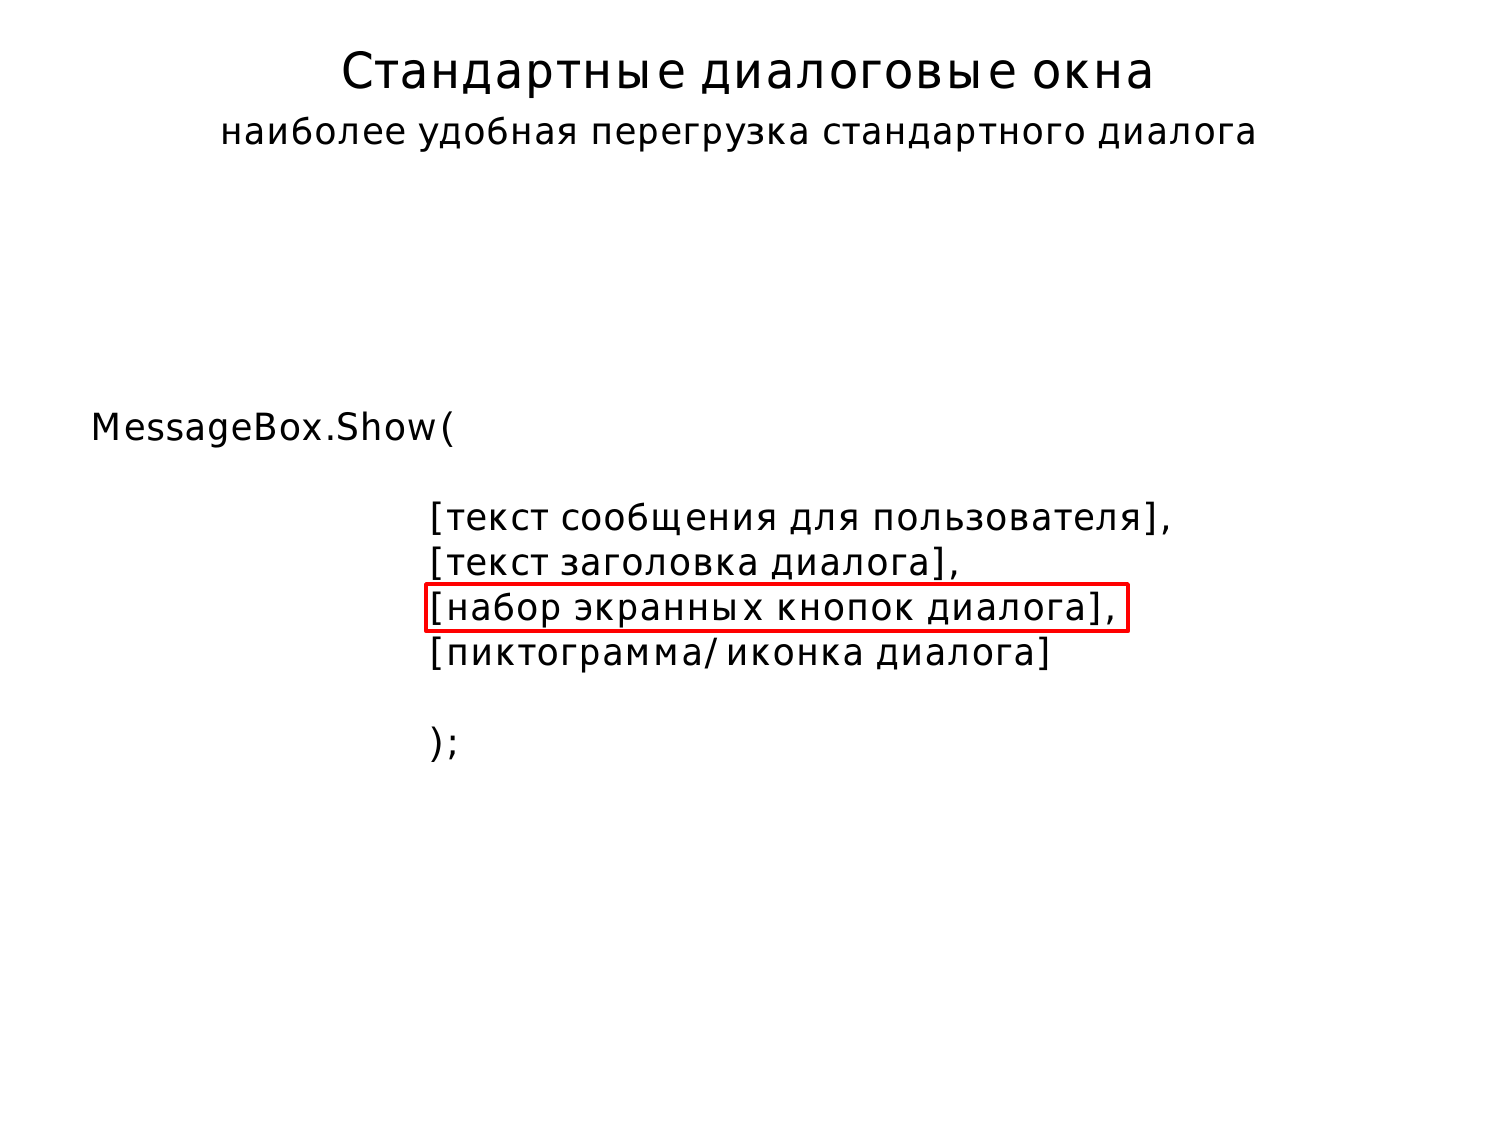

Стандартные диалоговые окна
наиболее удобная перегрузка стандартного диалога
MessageBox.Show(

[текст сообщения для пользователя],
[текст заголовка диалога],
[набор экранных кнопок диалога],
[пиктограмма/иконка диалога]

);